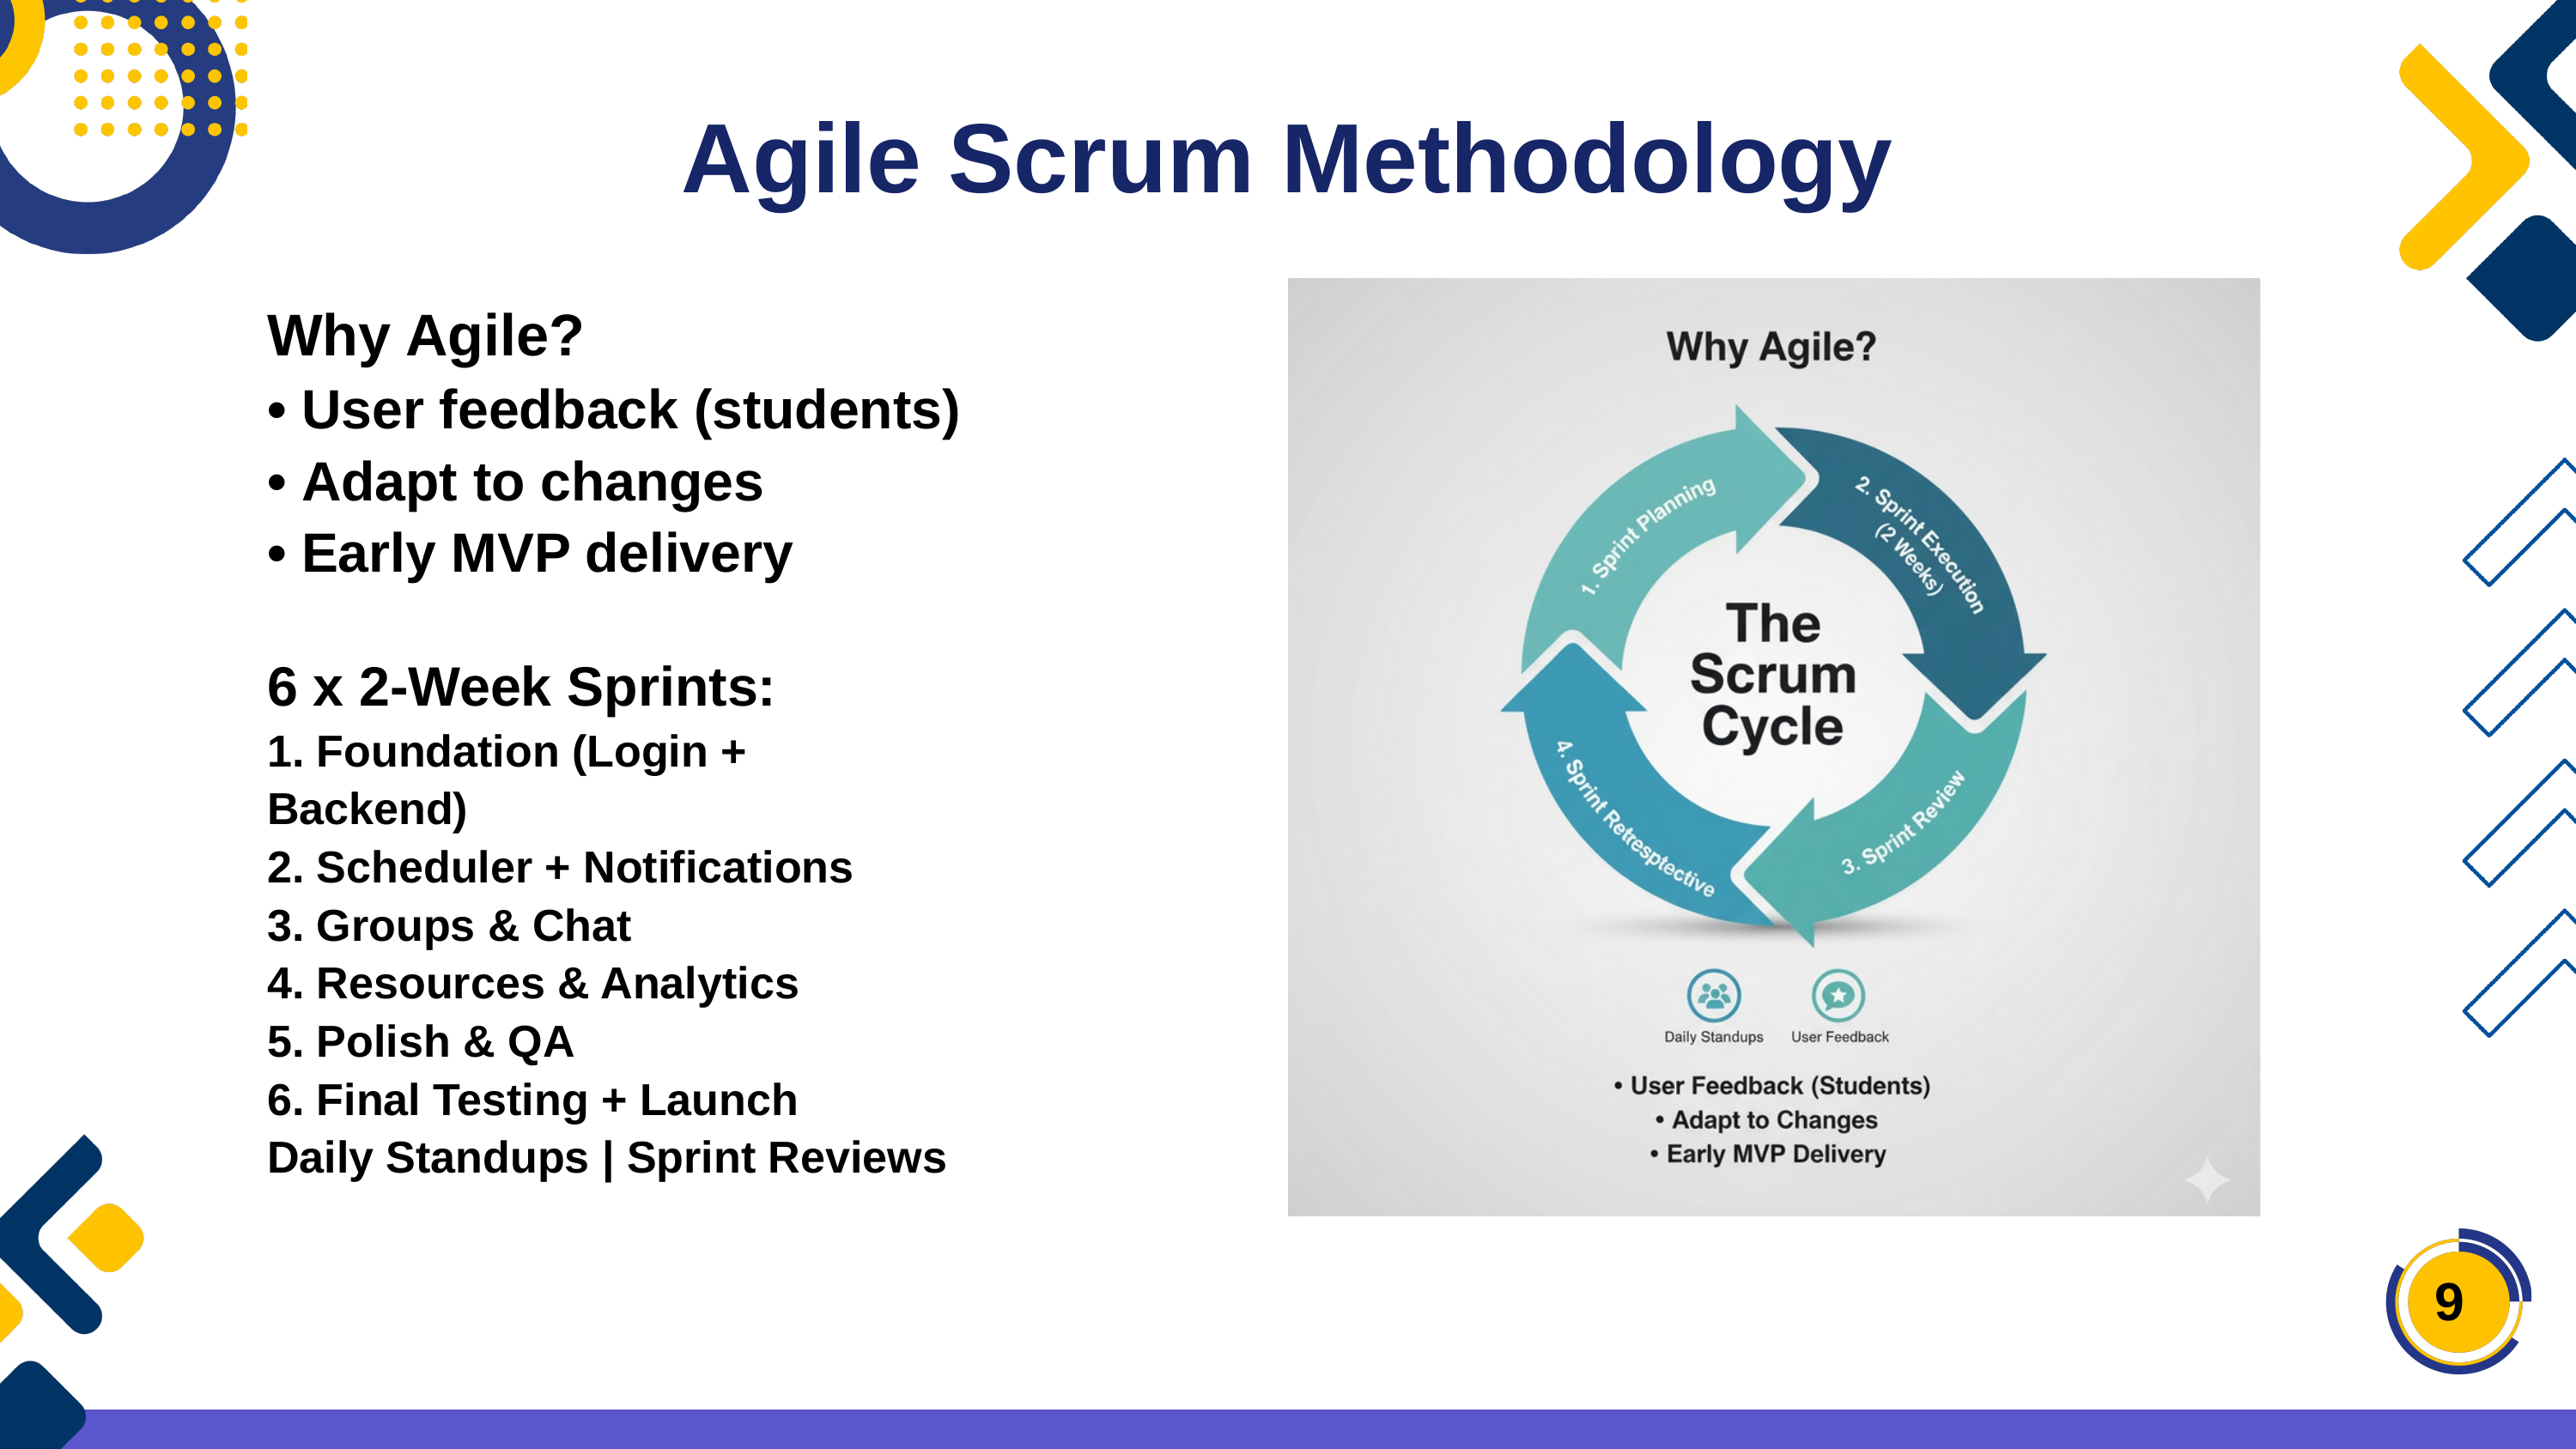

Agile Scrum Methodology

Why Agile?
• User feedback (students)
• Adapt to changes
• Early MVP delivery

6 x 2-Week Sprints:
1. Foundation (Login + Backend)
2. Scheduler + Notifications
3. Groups & Chat
4. Resources & Analytics
5. Polish & QA
6. Final Testing + Launch
Daily Standups | Sprint Reviews

9